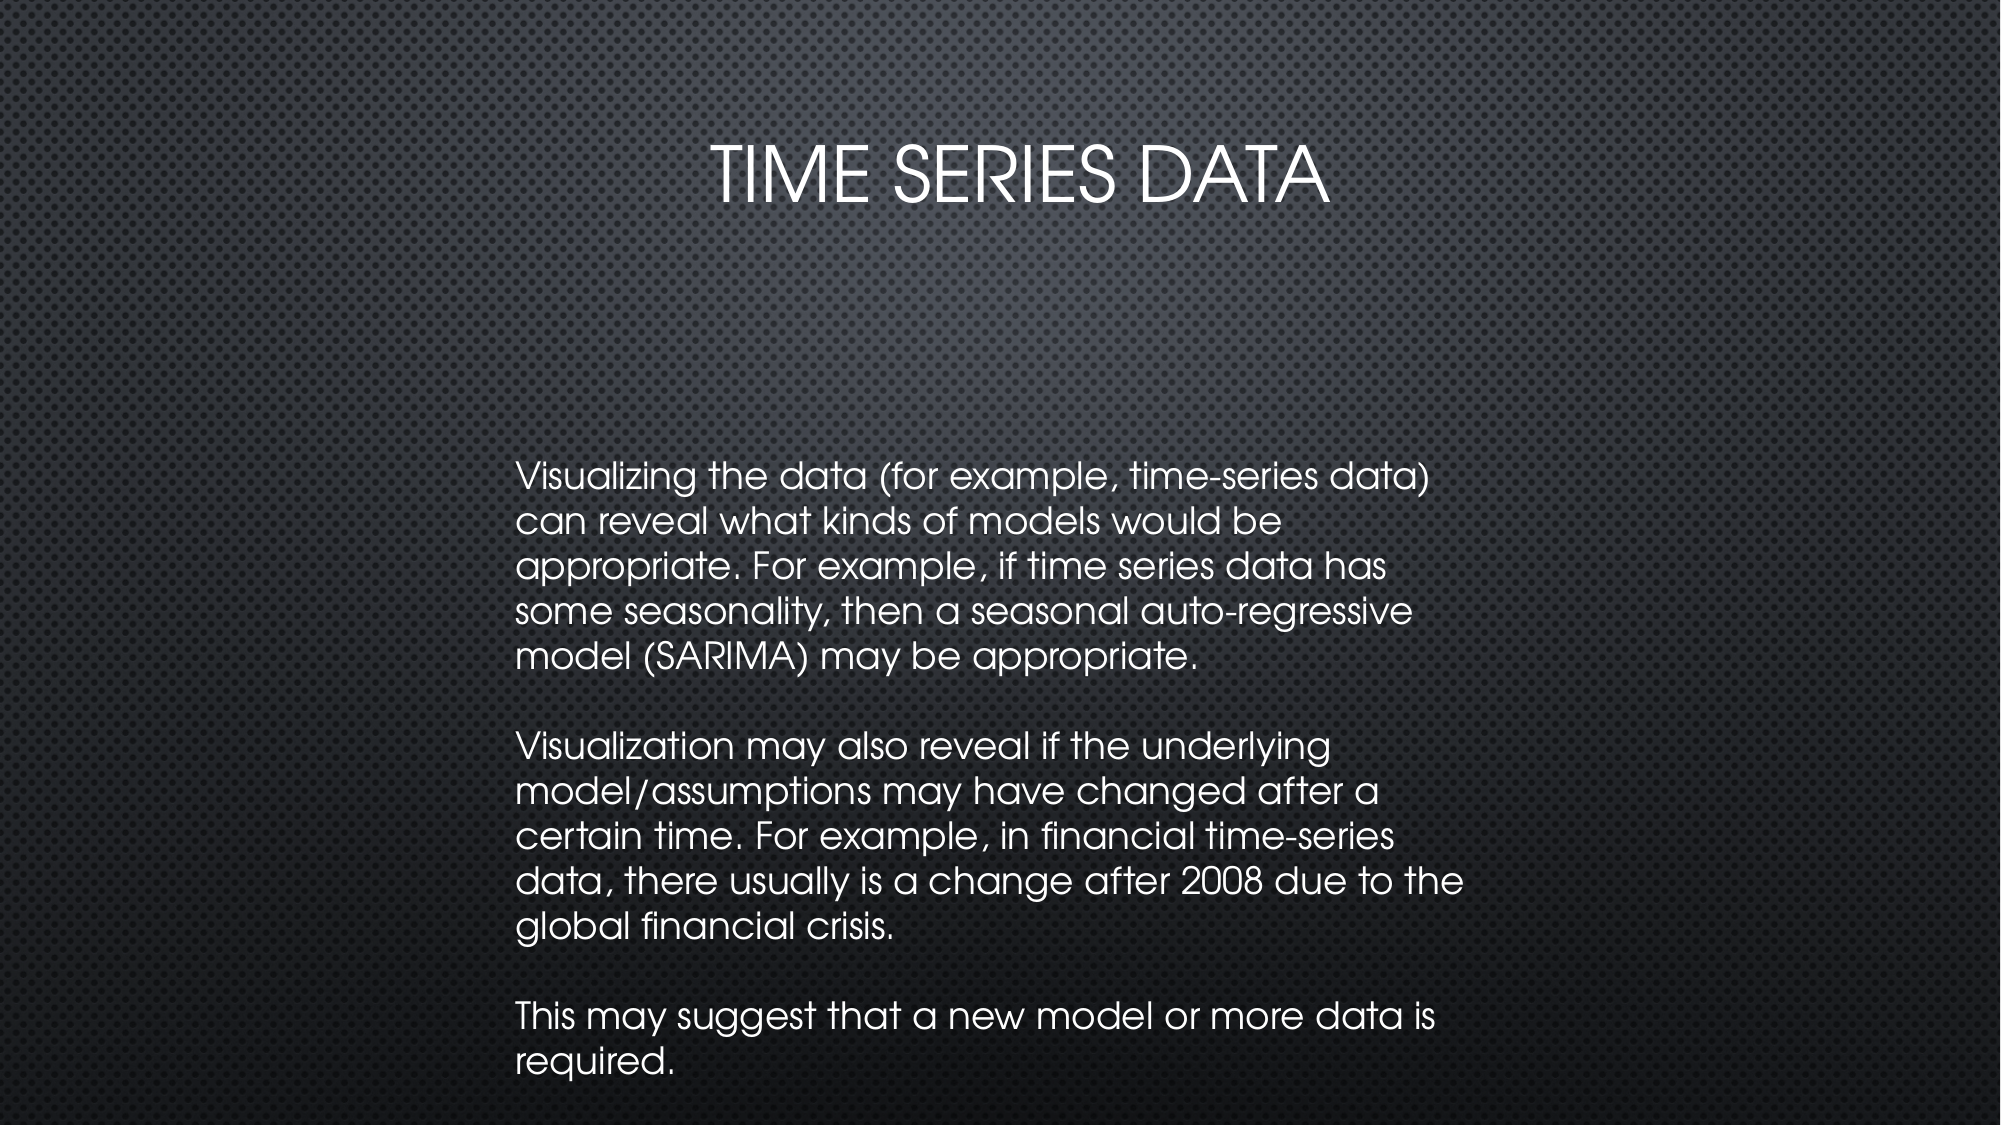

Time series data
Visualizing the data (for example, time-series data) can reveal what kinds of models would be appropriate. For example, if time series data has some seasonality, then a seasonal auto-regressive model (SARIMA) may be appropriate.

Visualization may also reveal if the underlying model/assumptions may have changed after a certain time. For example, in financial time-series data, there usually is a change after 2008 due to the global financial crisis.

This may suggest that a new model or more data is required.